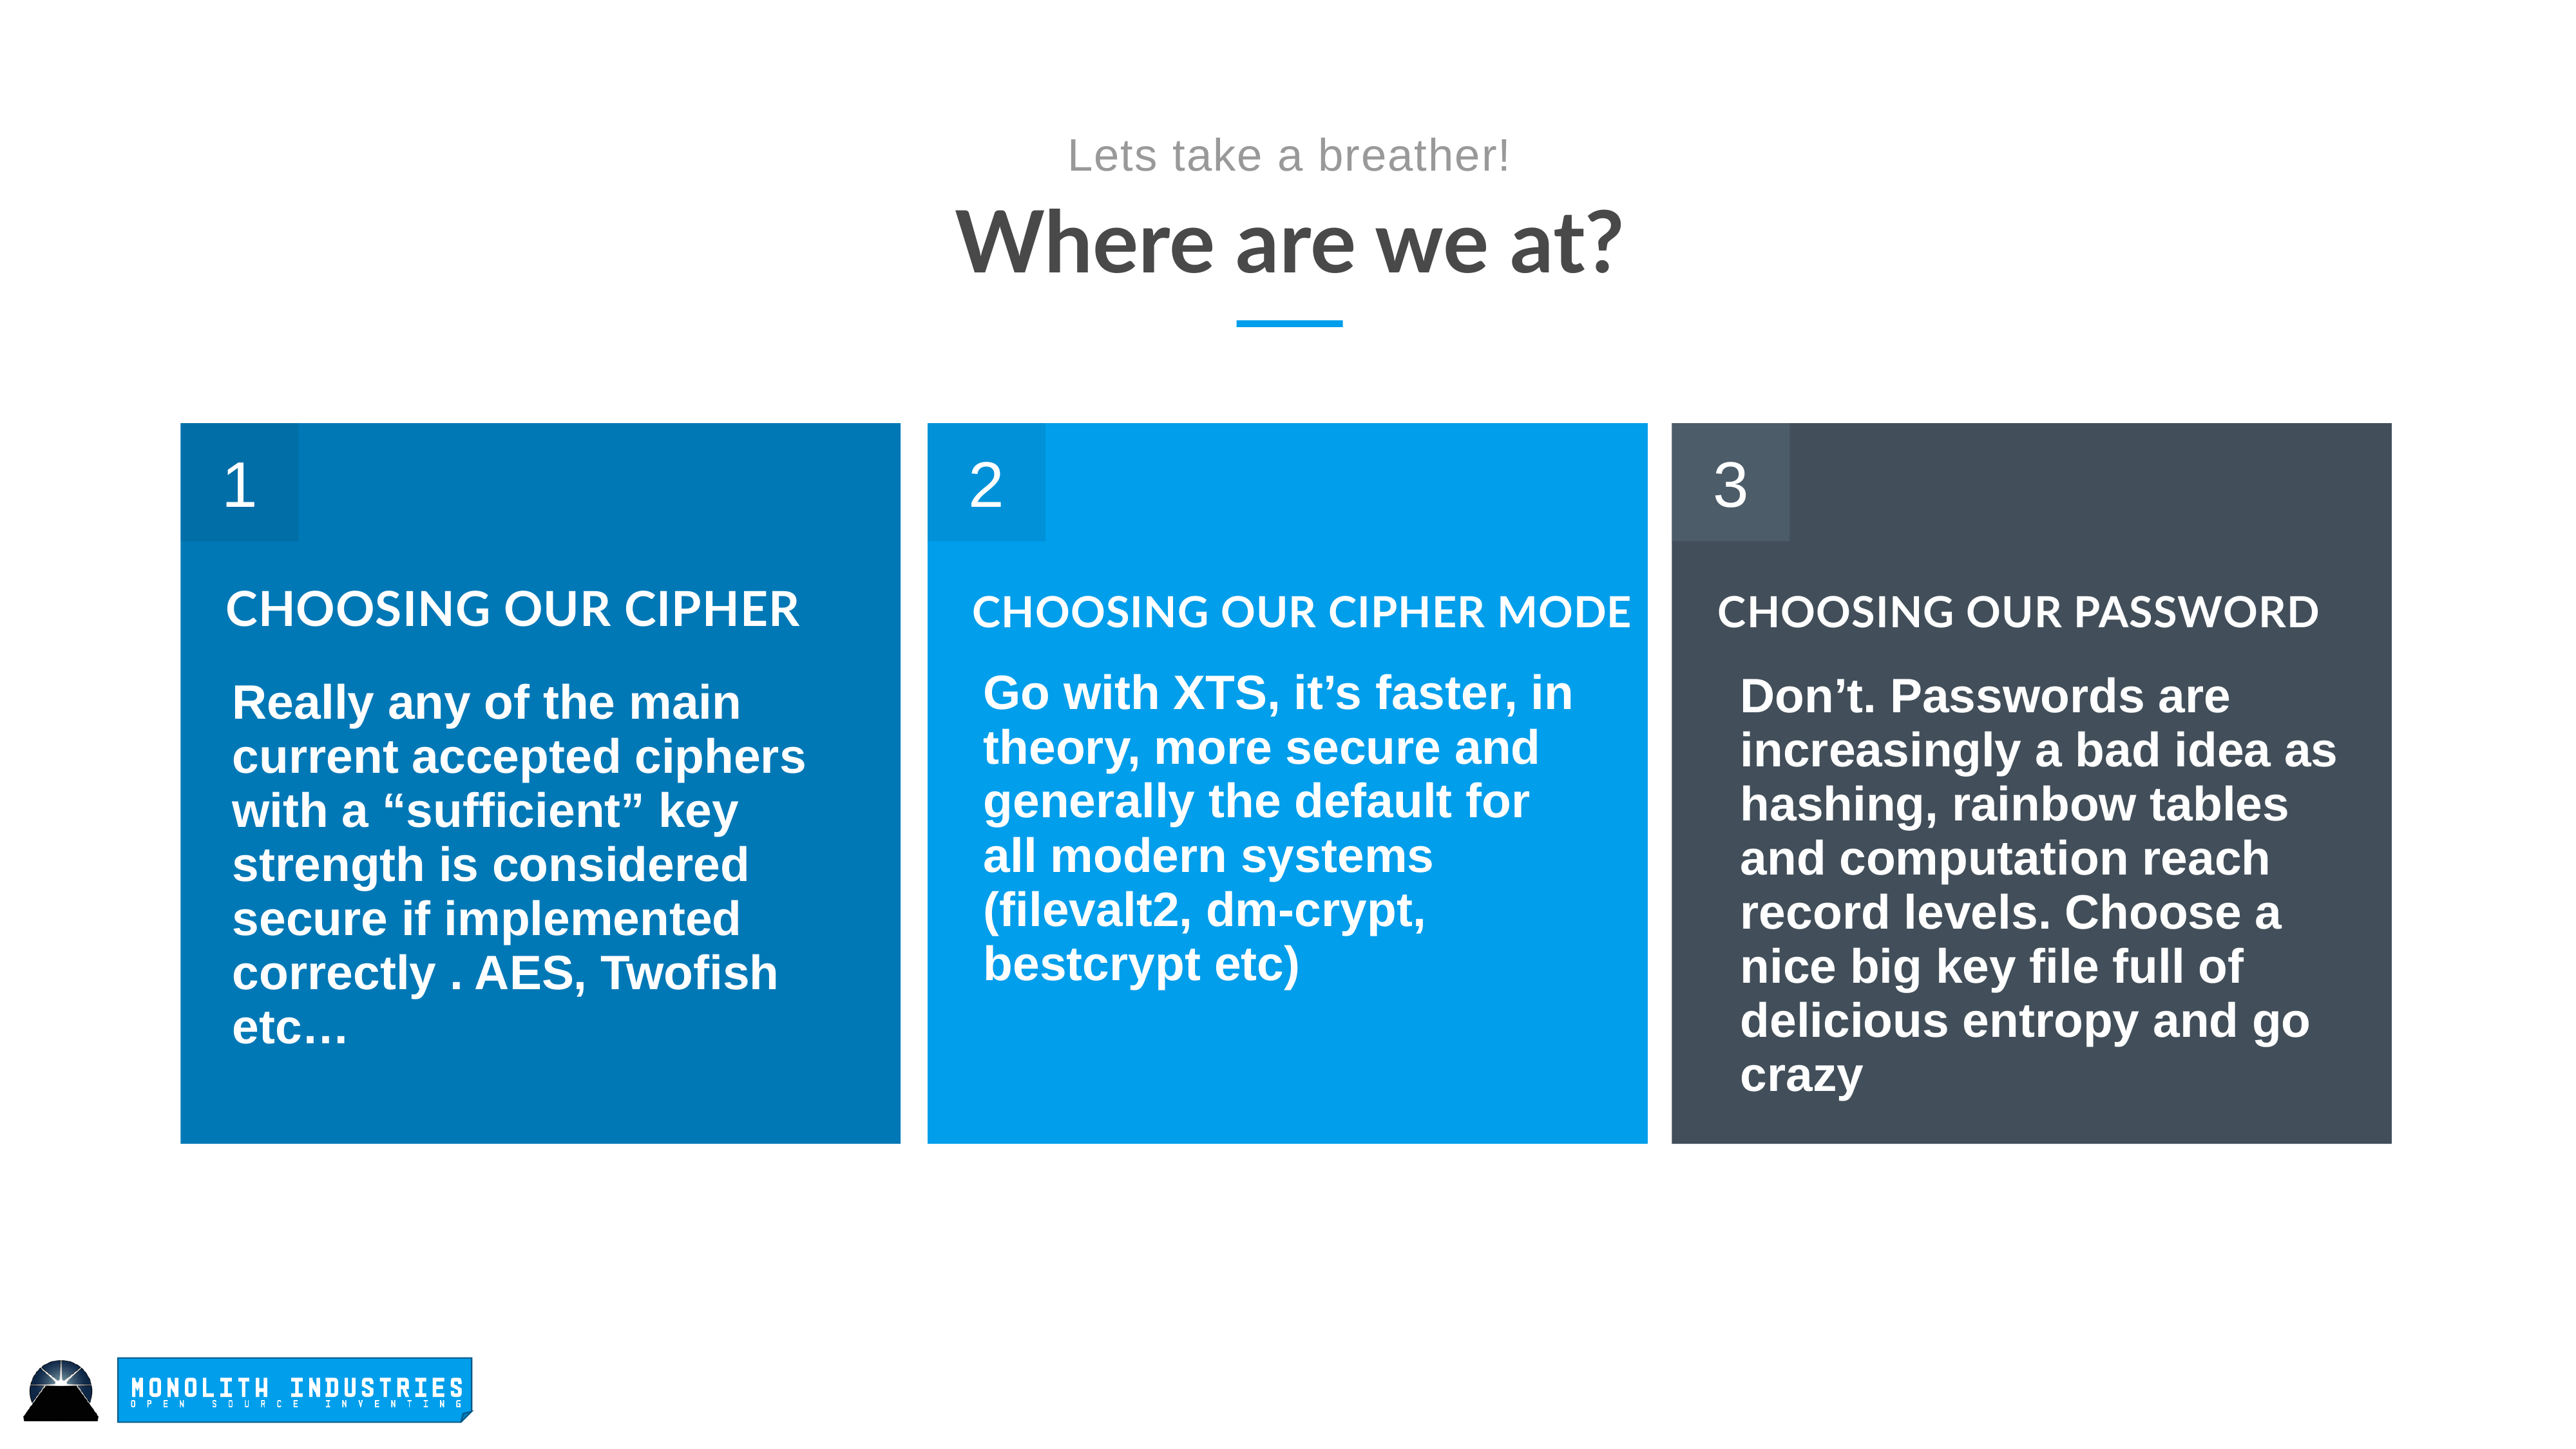

Lets take a breather!
Where are we at?

1
2
3
Choosing our cipher
Choosing our Cipher MODE
Choosing our password
Go with XTS, it’s faster, in theory, more secure and generally the default for all modern systems (filevalt2, dm-crypt, bestcrypt etc)
Don’t. Passwords are increasingly a bad idea as hashing, rainbow tables and computation reach record levels. Choose a nice big key file full of delicious entropy and go crazy
Really any of the main current accepted ciphers with a “sufficient” key strength is considered secure if implemented correctly . AES, Twofish etc…